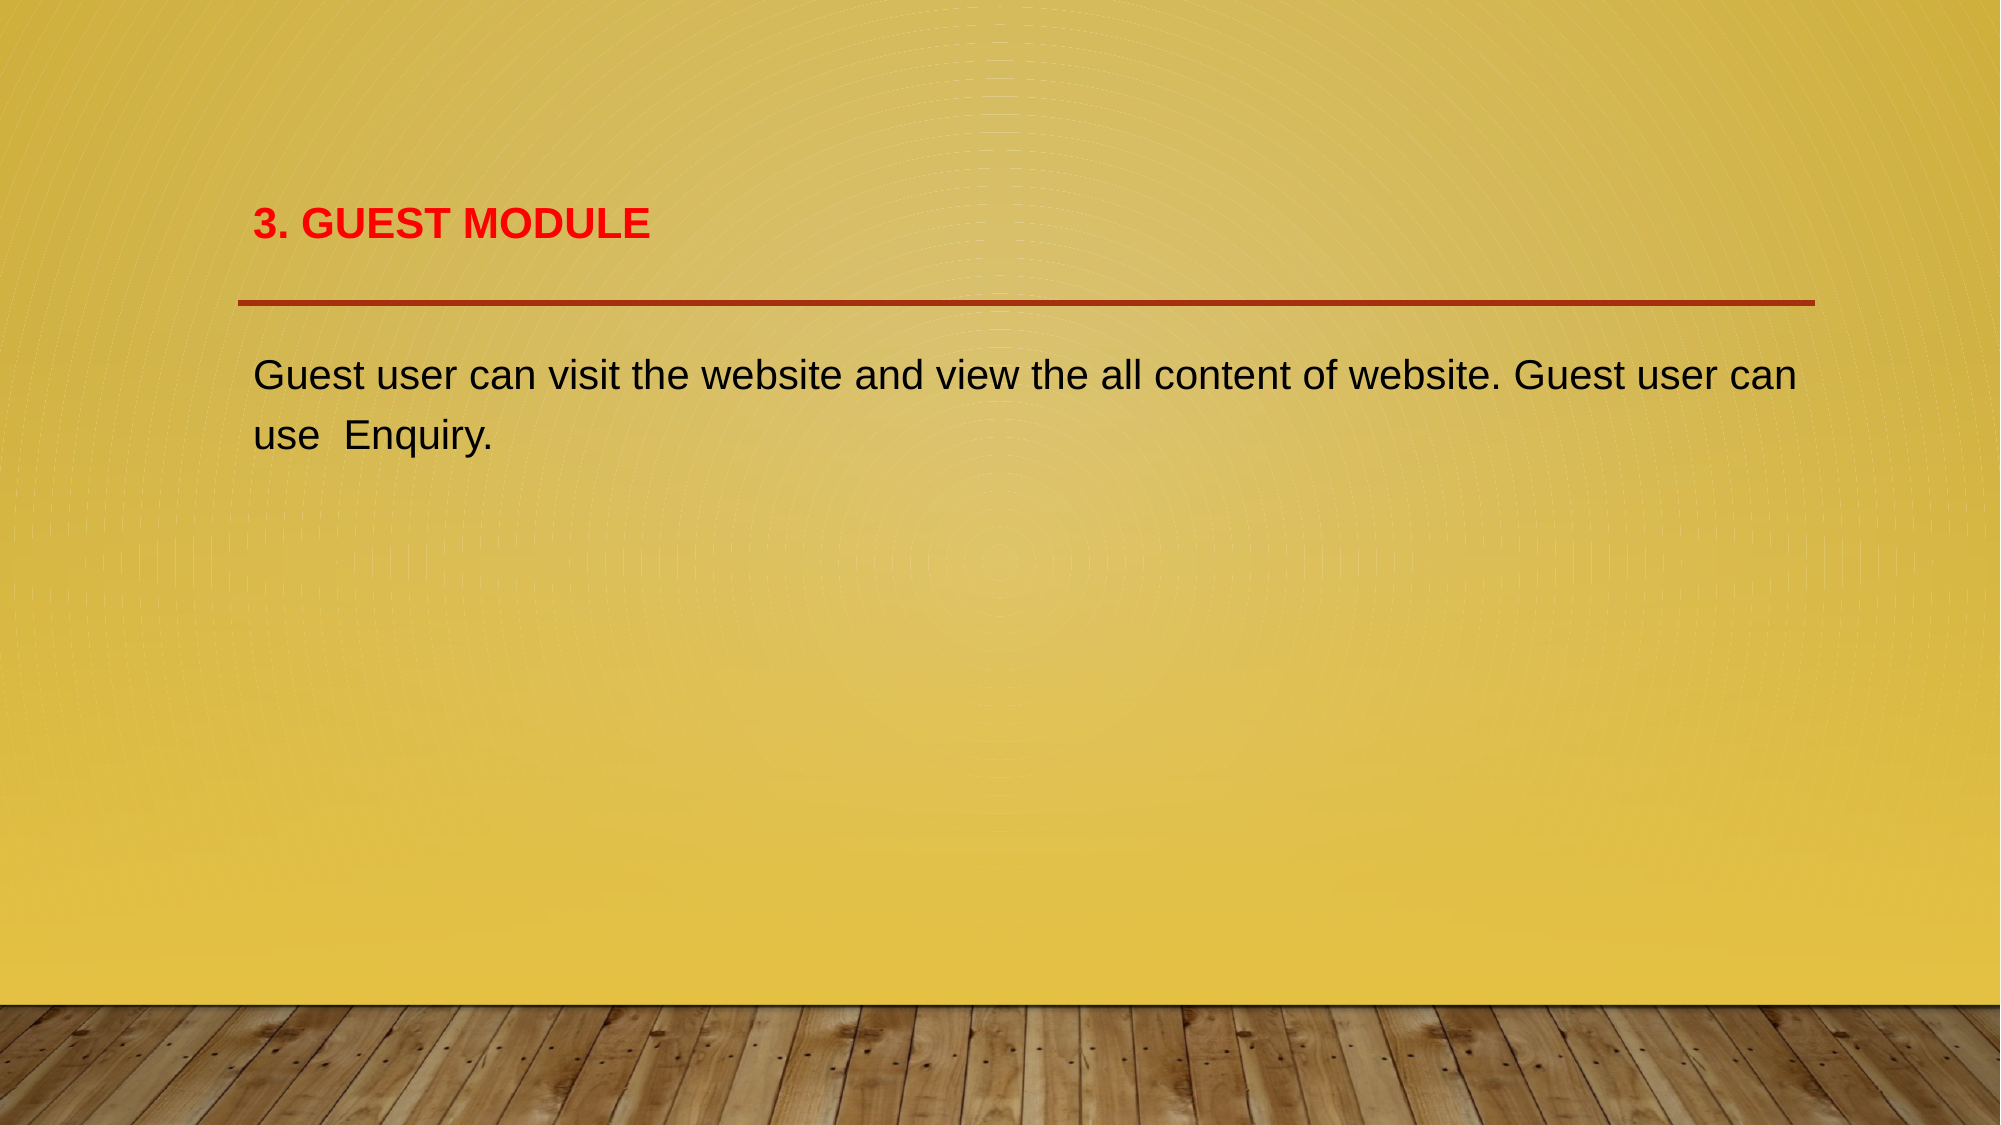

# 3. GUEST MODULE
Guest user can visit the website and view the all content of website. Guest user can use  Enquiry.